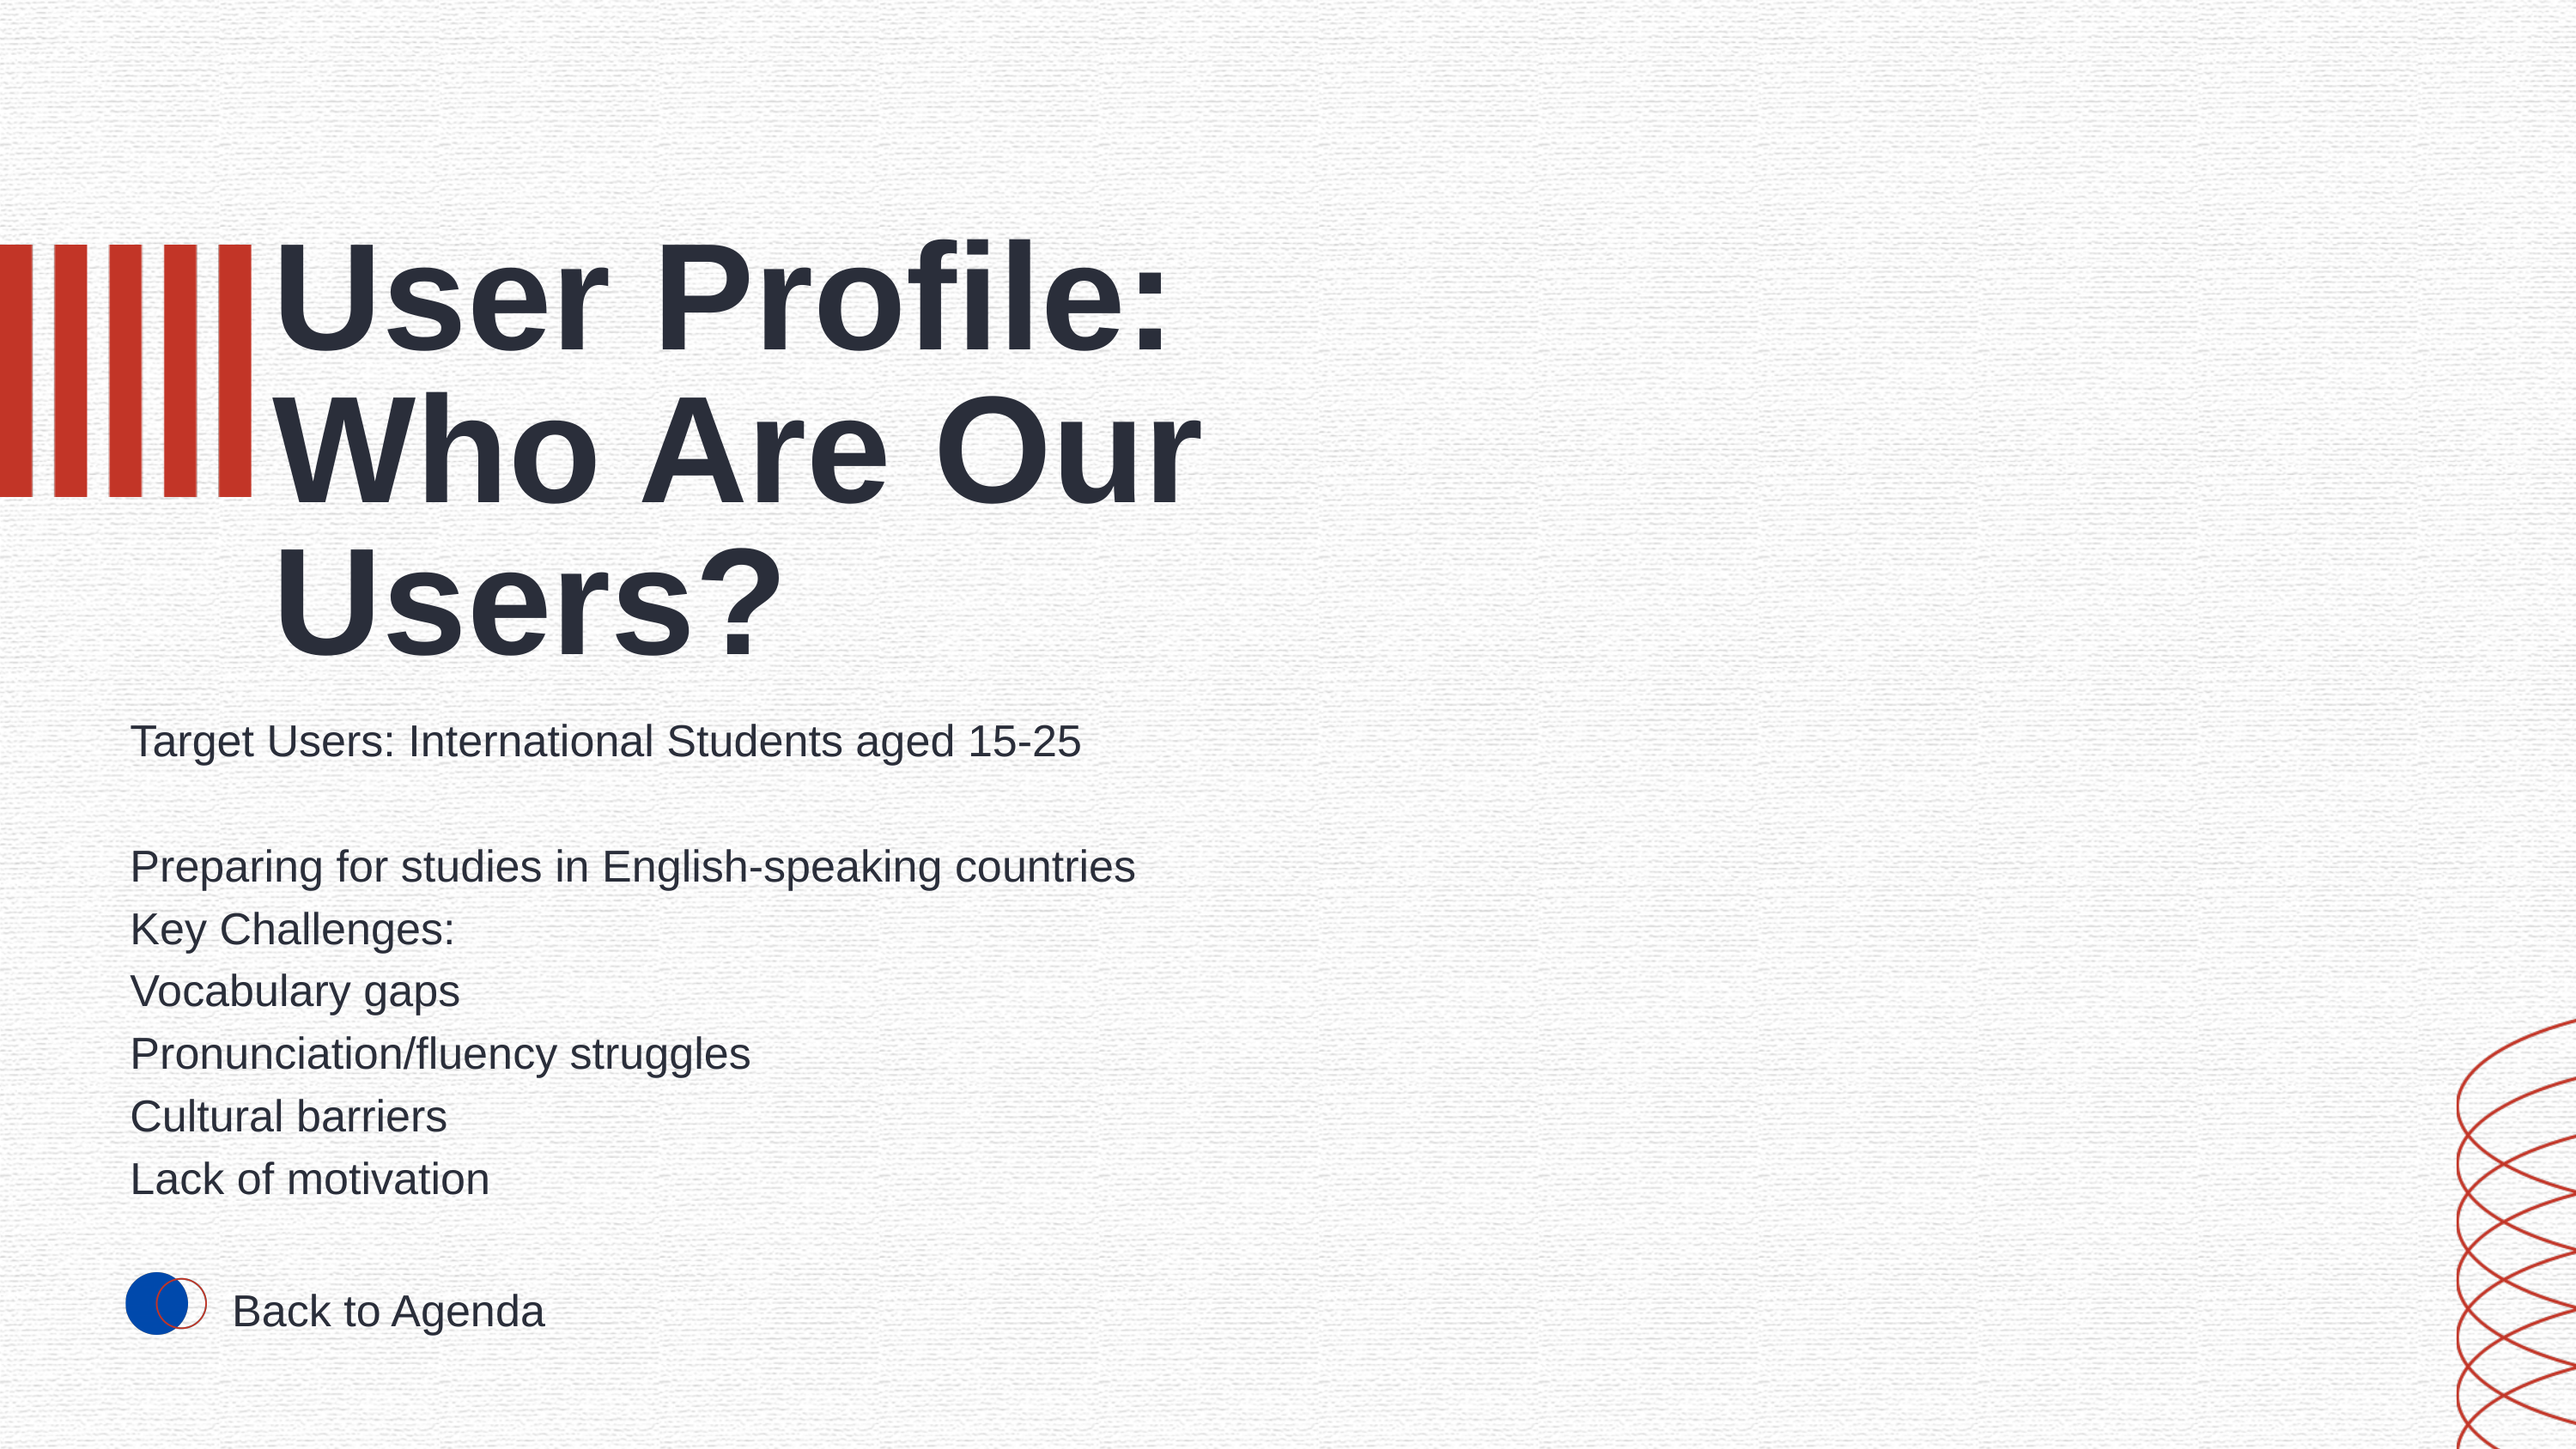

User Profile:
Who Are Our Users?

Target Users: International Students aged 15-25

Preparing for studies in English-speaking countries
Key Challenges:
Vocabulary gaps
Pronunciation/fluency struggles
Cultural barriers
Lack of motivation

Back to Agenda